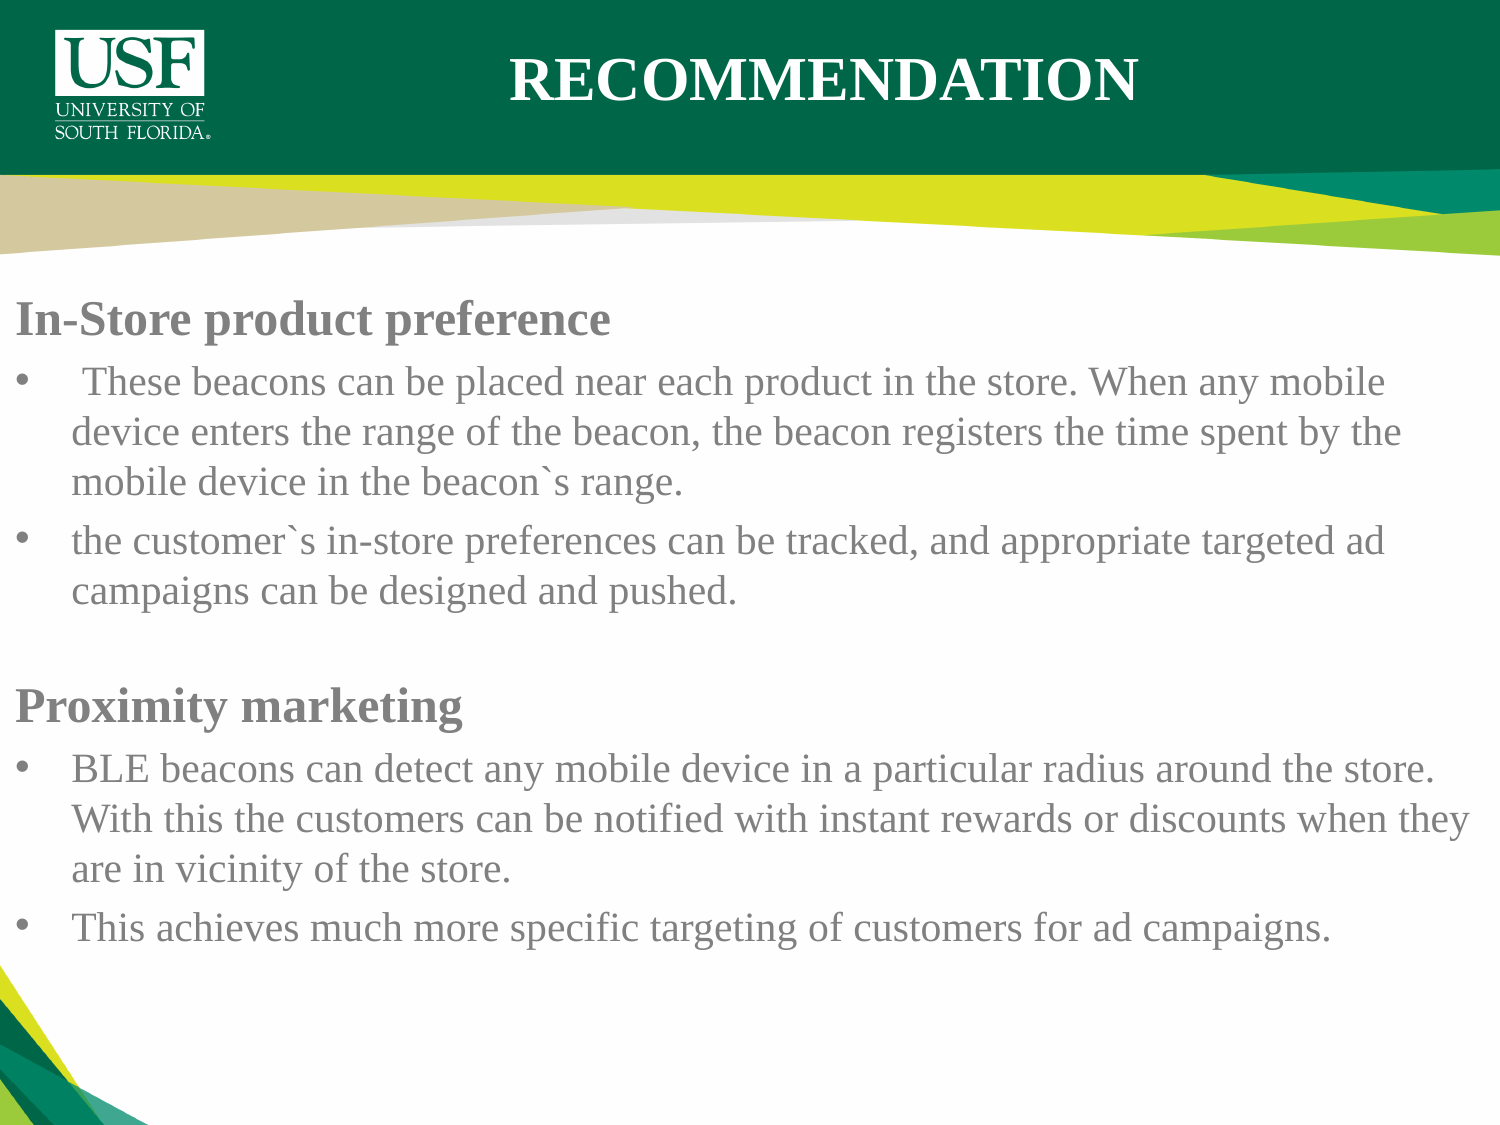

# RECOMMENDATION
In-Store product preference
 These beacons can be placed near each product in the store. When any mobile device enters the range of the beacon, the beacon registers the time spent by the mobile device in the beacon`s range.
the customer`s in-store preferences can be tracked, and appropriate targeted ad campaigns can be designed and pushed.
Proximity marketing
BLE beacons can detect any mobile device in a particular radius around the store. With this the customers can be notified with instant rewards or discounts when they are in vicinity of the store.
This achieves much more specific targeting of customers for ad campaigns.